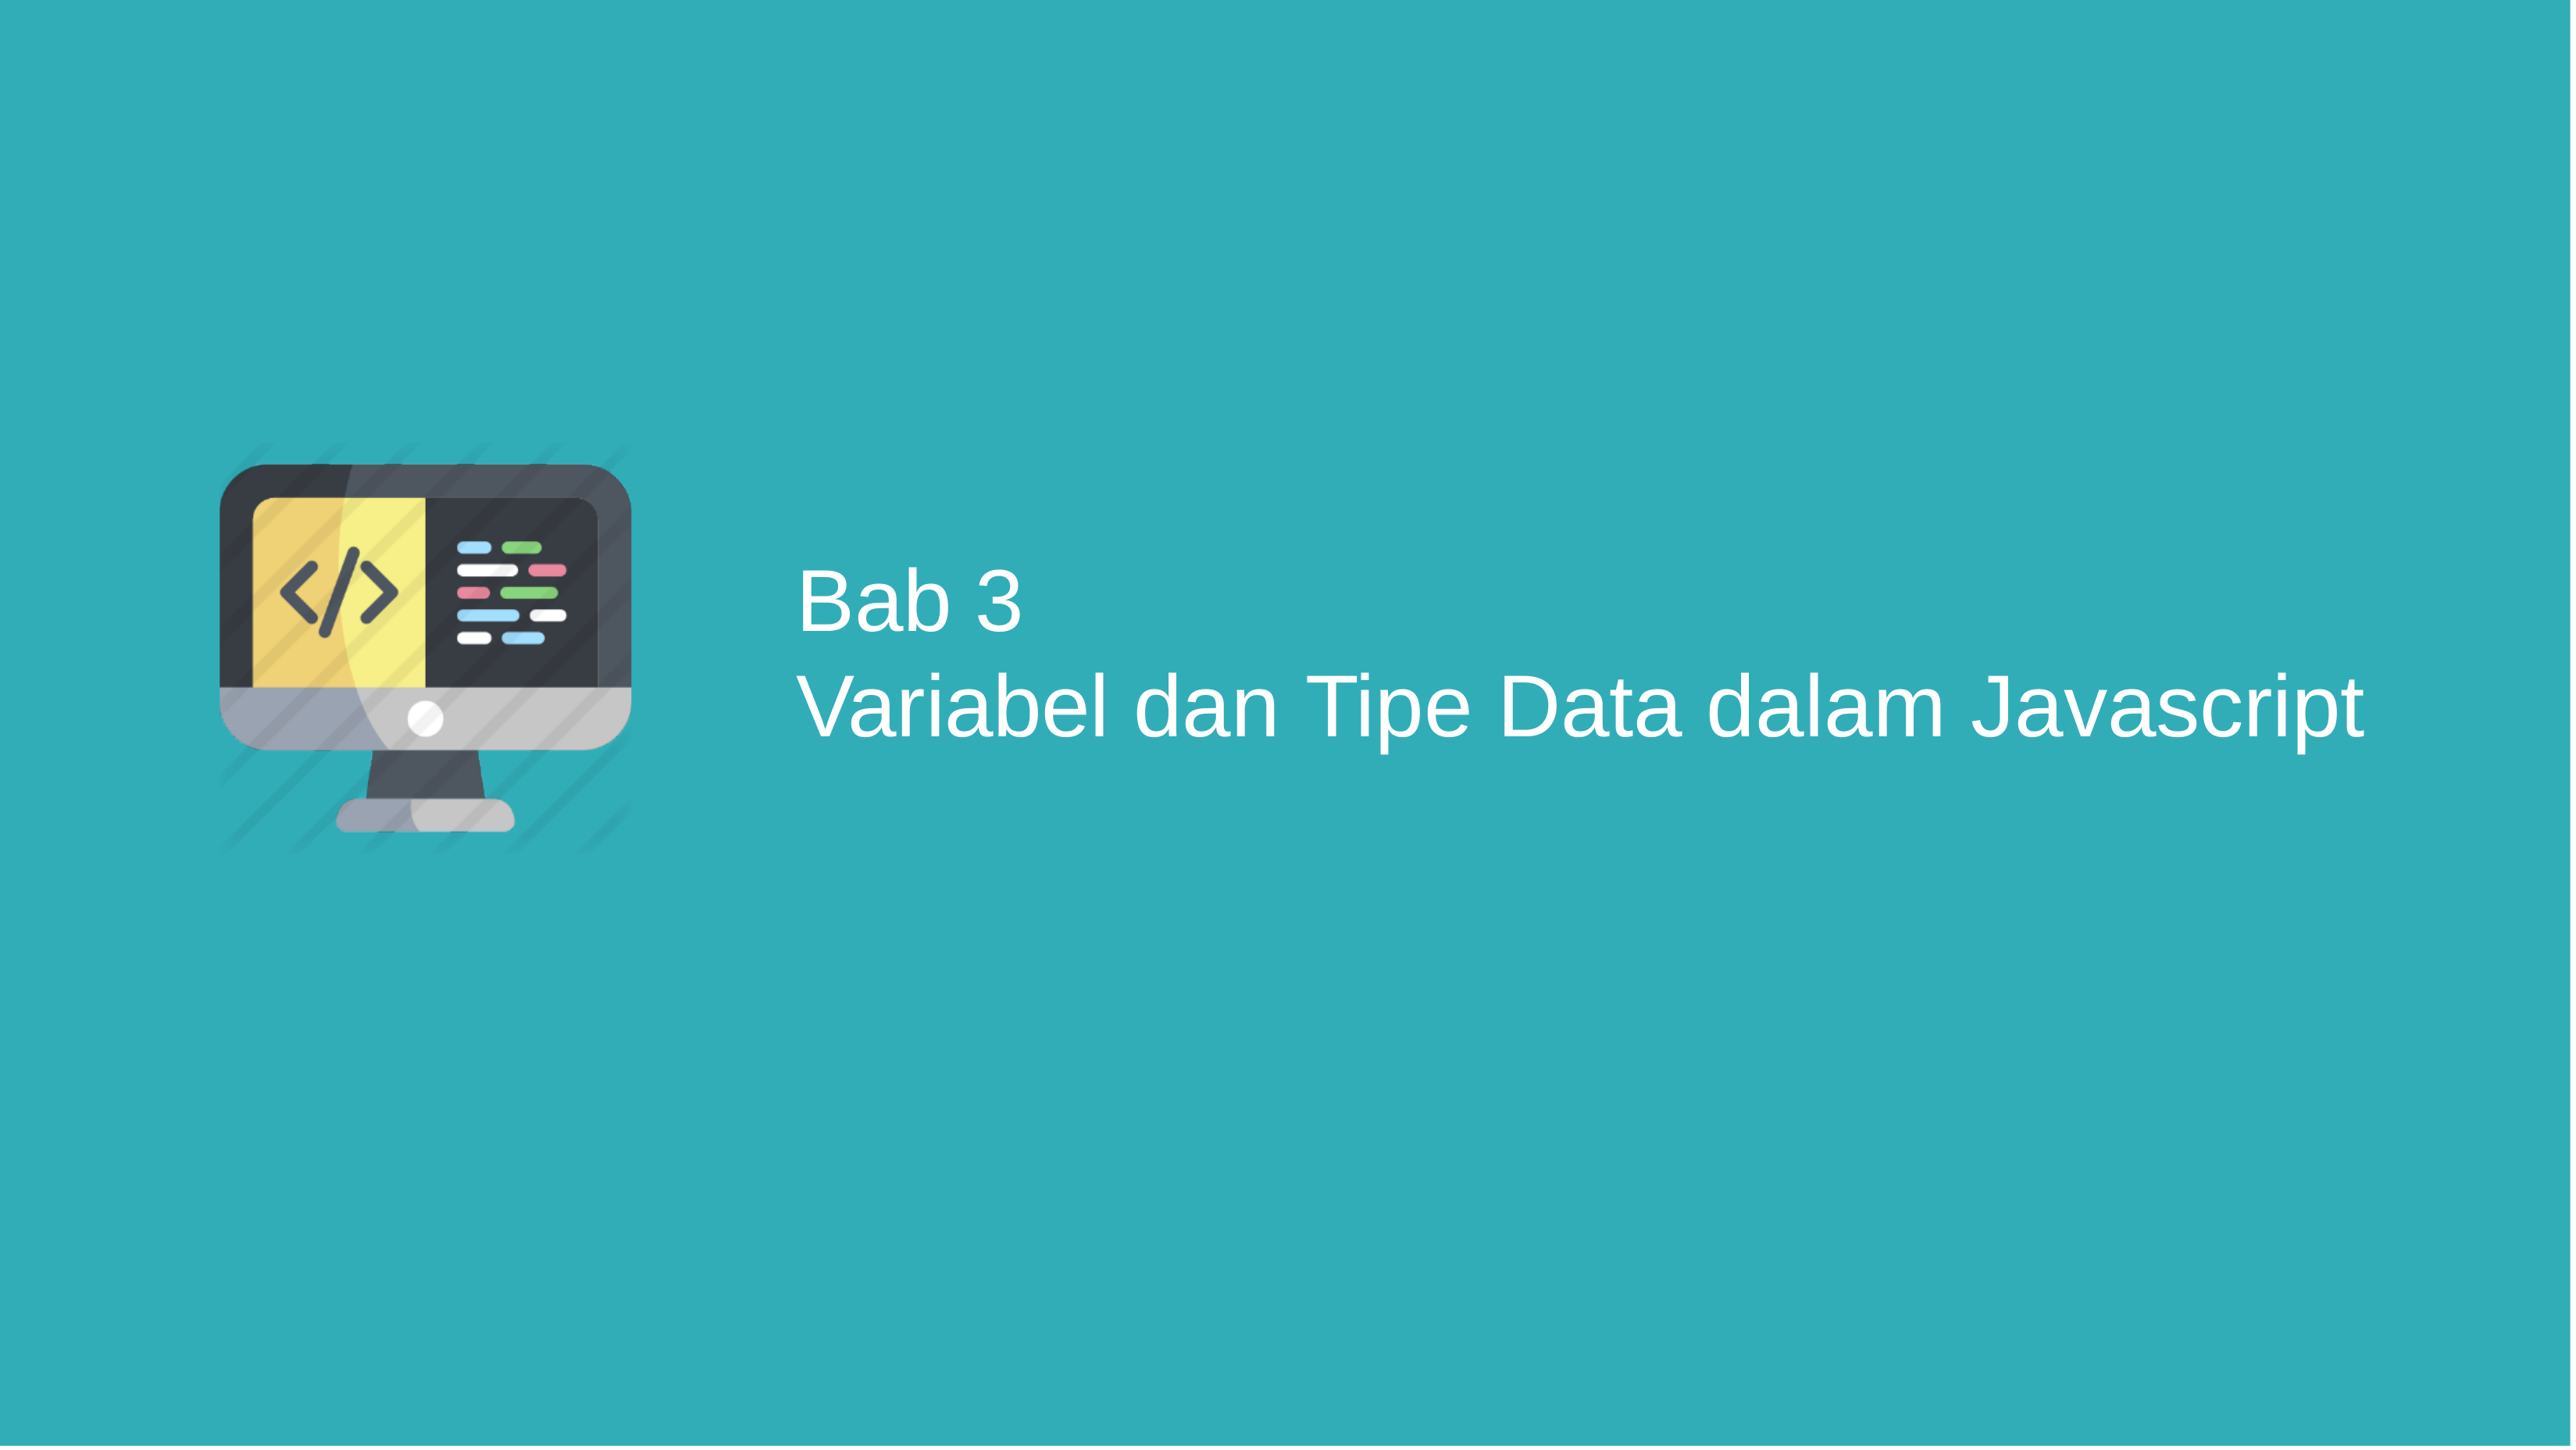

# Bab 3 Variabel dan Tipe Data dalam Javascript